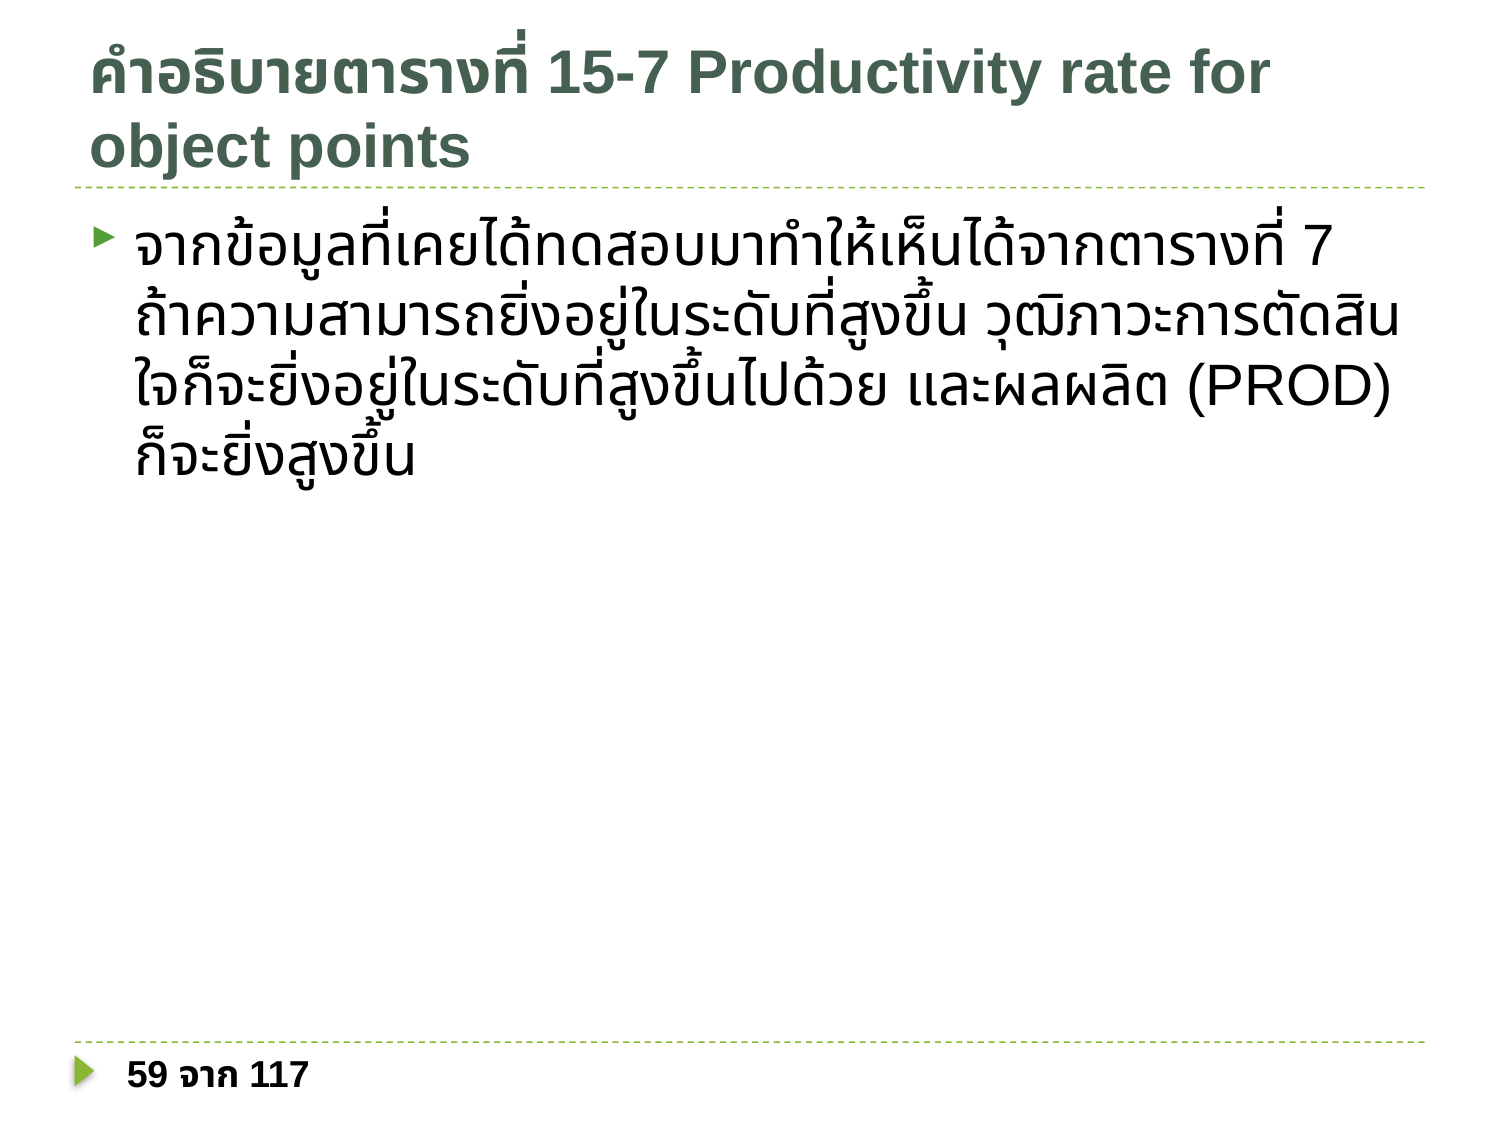

# คำอธิบายตารางที่ 15-7 Productivity rate for object points
จากข้อมูลที่เคยได้ทดสอบมาทำให้เห็นได้จากตารางที่ 7  ถ้าความสามารถยิ่งอยู่ในระดับที่สูงขึ้น วุฒิภาวะการตัดสินใจก็จะยิ่งอยู่ในระดับที่สูงขึ้นไปด้วย และผลผลิต (PROD) ก็จะยิ่งสูงขึ้น
59 จาก 117